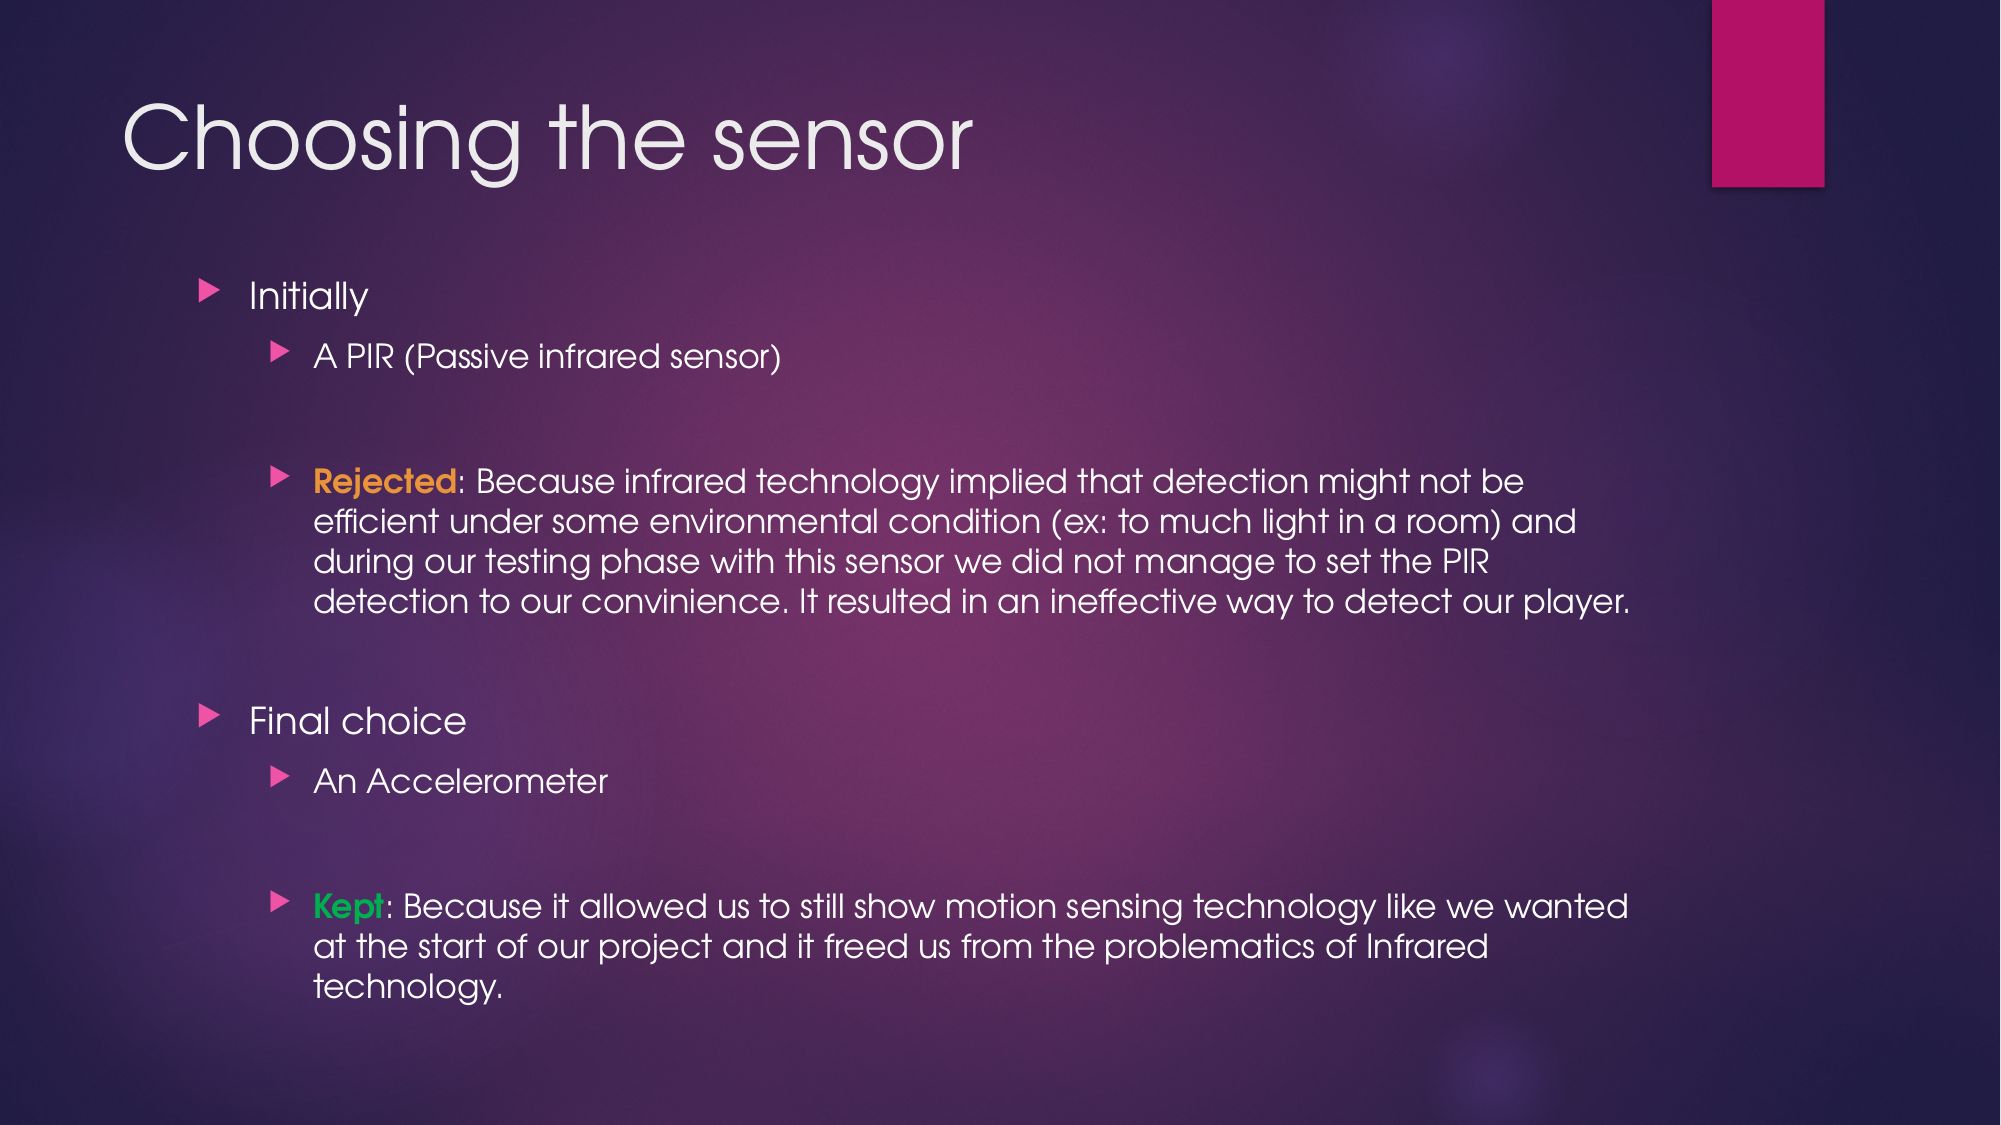

# Choosing the sensor
Initially
A PIR (Passive infrared sensor)

Rejected: Because infrared technology implied that detection might not be efficient under some environmental condition (ex: to much light in a room) and during our testing phase with this sensor we did not manage to set the PIR detection to our convinience. It resulted in an ineffective way to detect our player.

Final choice
An Accelerometer

Kept: Because it allowed us to still show motion sensing technology like we wanted at the start of our project and it freed us from the problematics of Infrared technology.